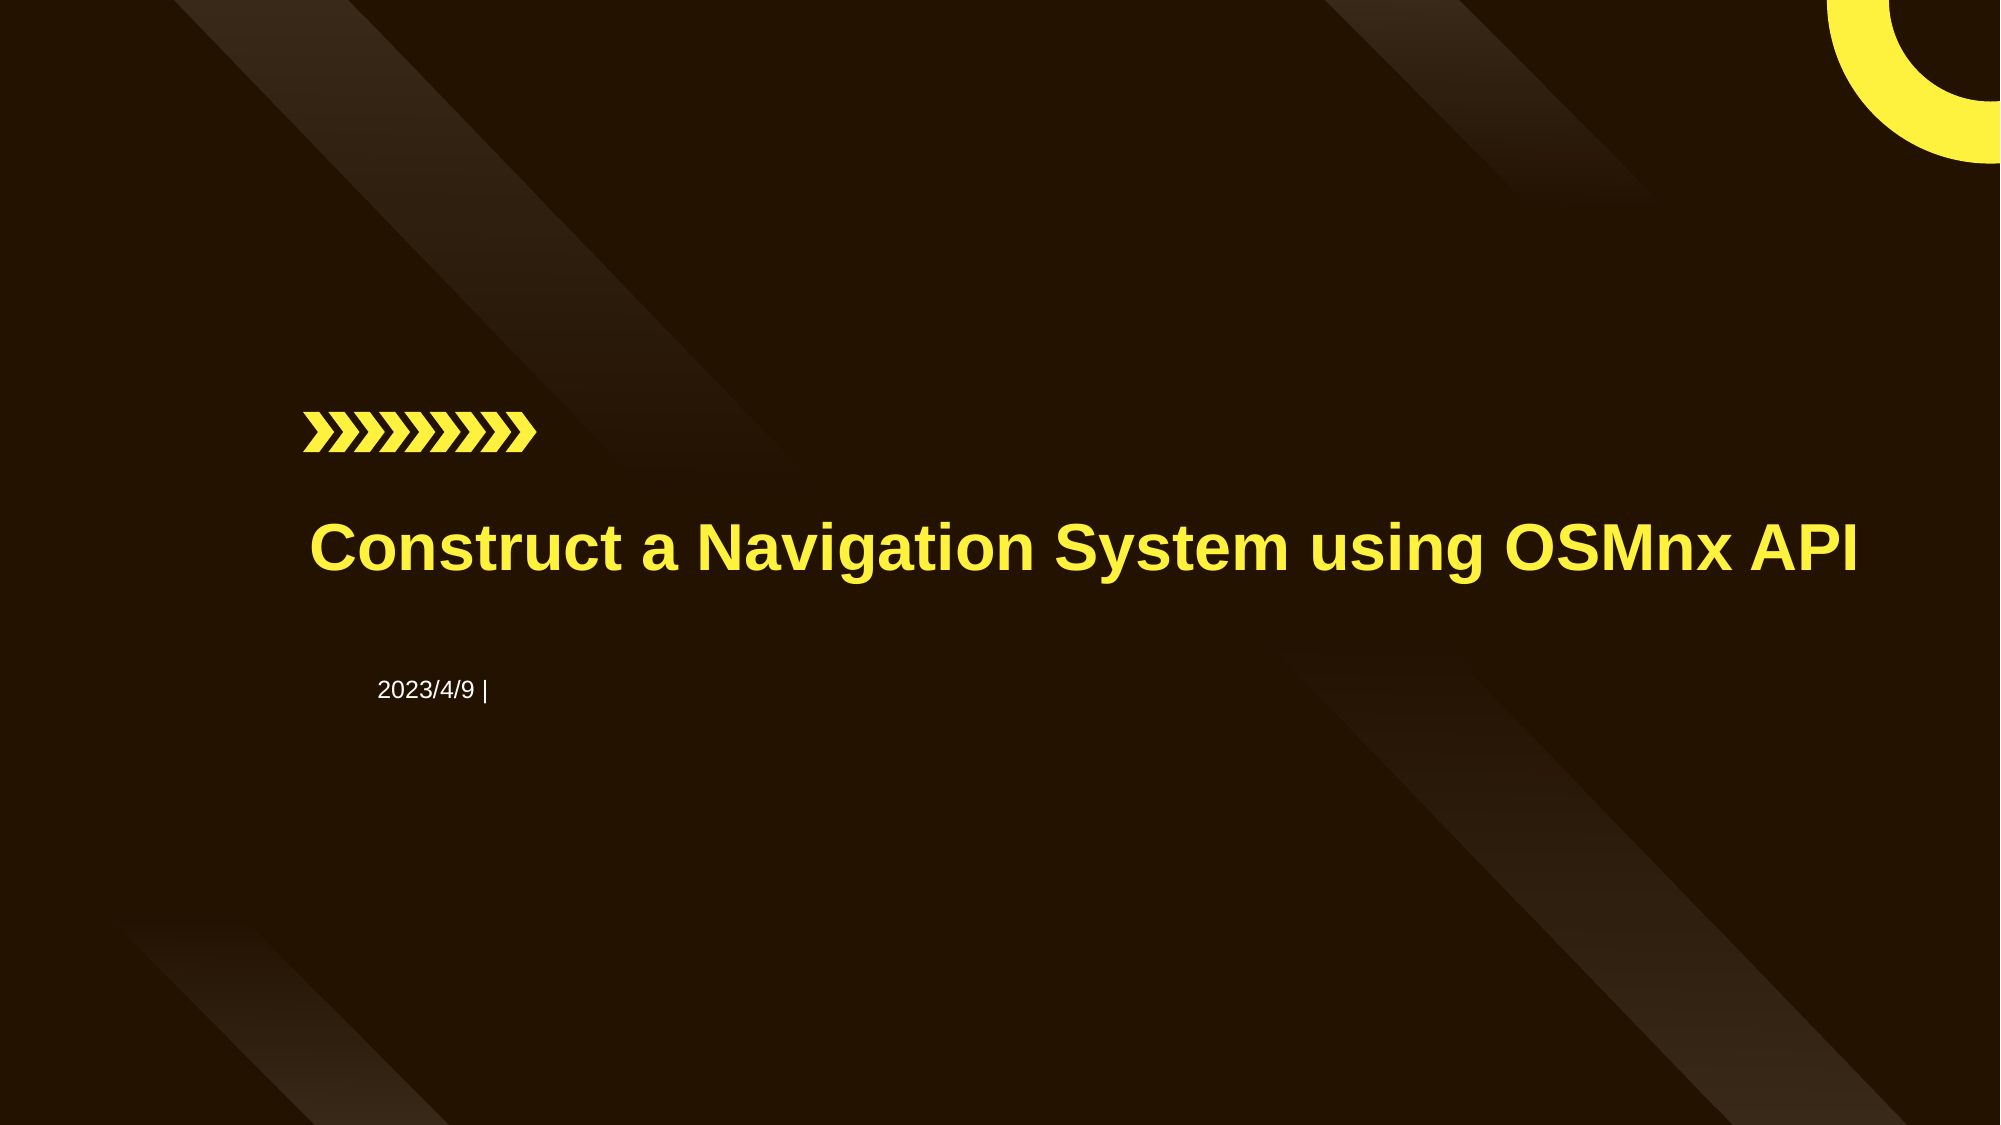

Construct a Navigation System using OSMnx API

2023/4/9 |